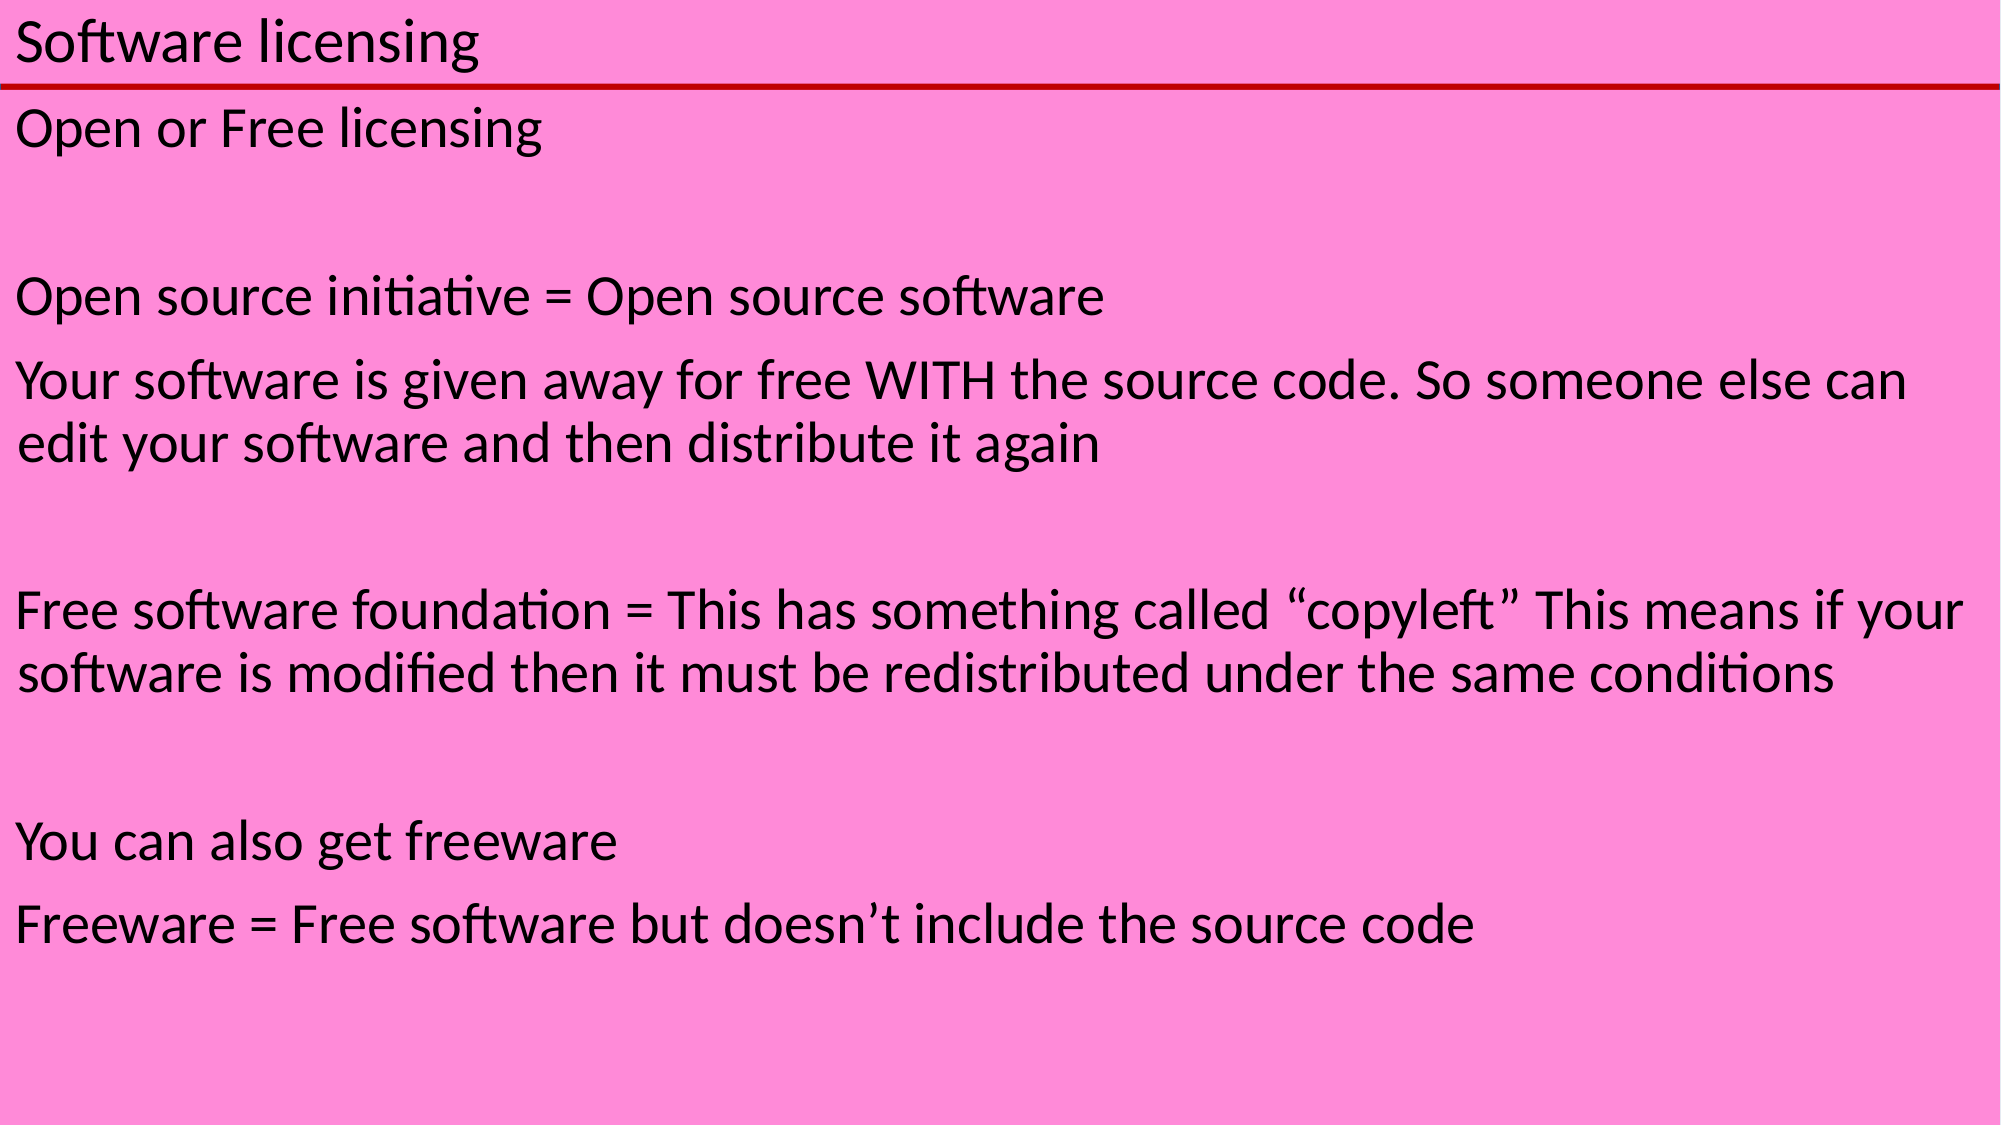

# Software licensing
Open or Free licensing

Open source initiative = Open source software
Your software is given away for free WITH the source code. So someone else can edit your software and then distribute it again

Free software foundation = This has something called “copyleft” This means if your software is modified then it must be redistributed under the same conditions

You can also get freeware
Freeware = Free software but doesn’t include the source code